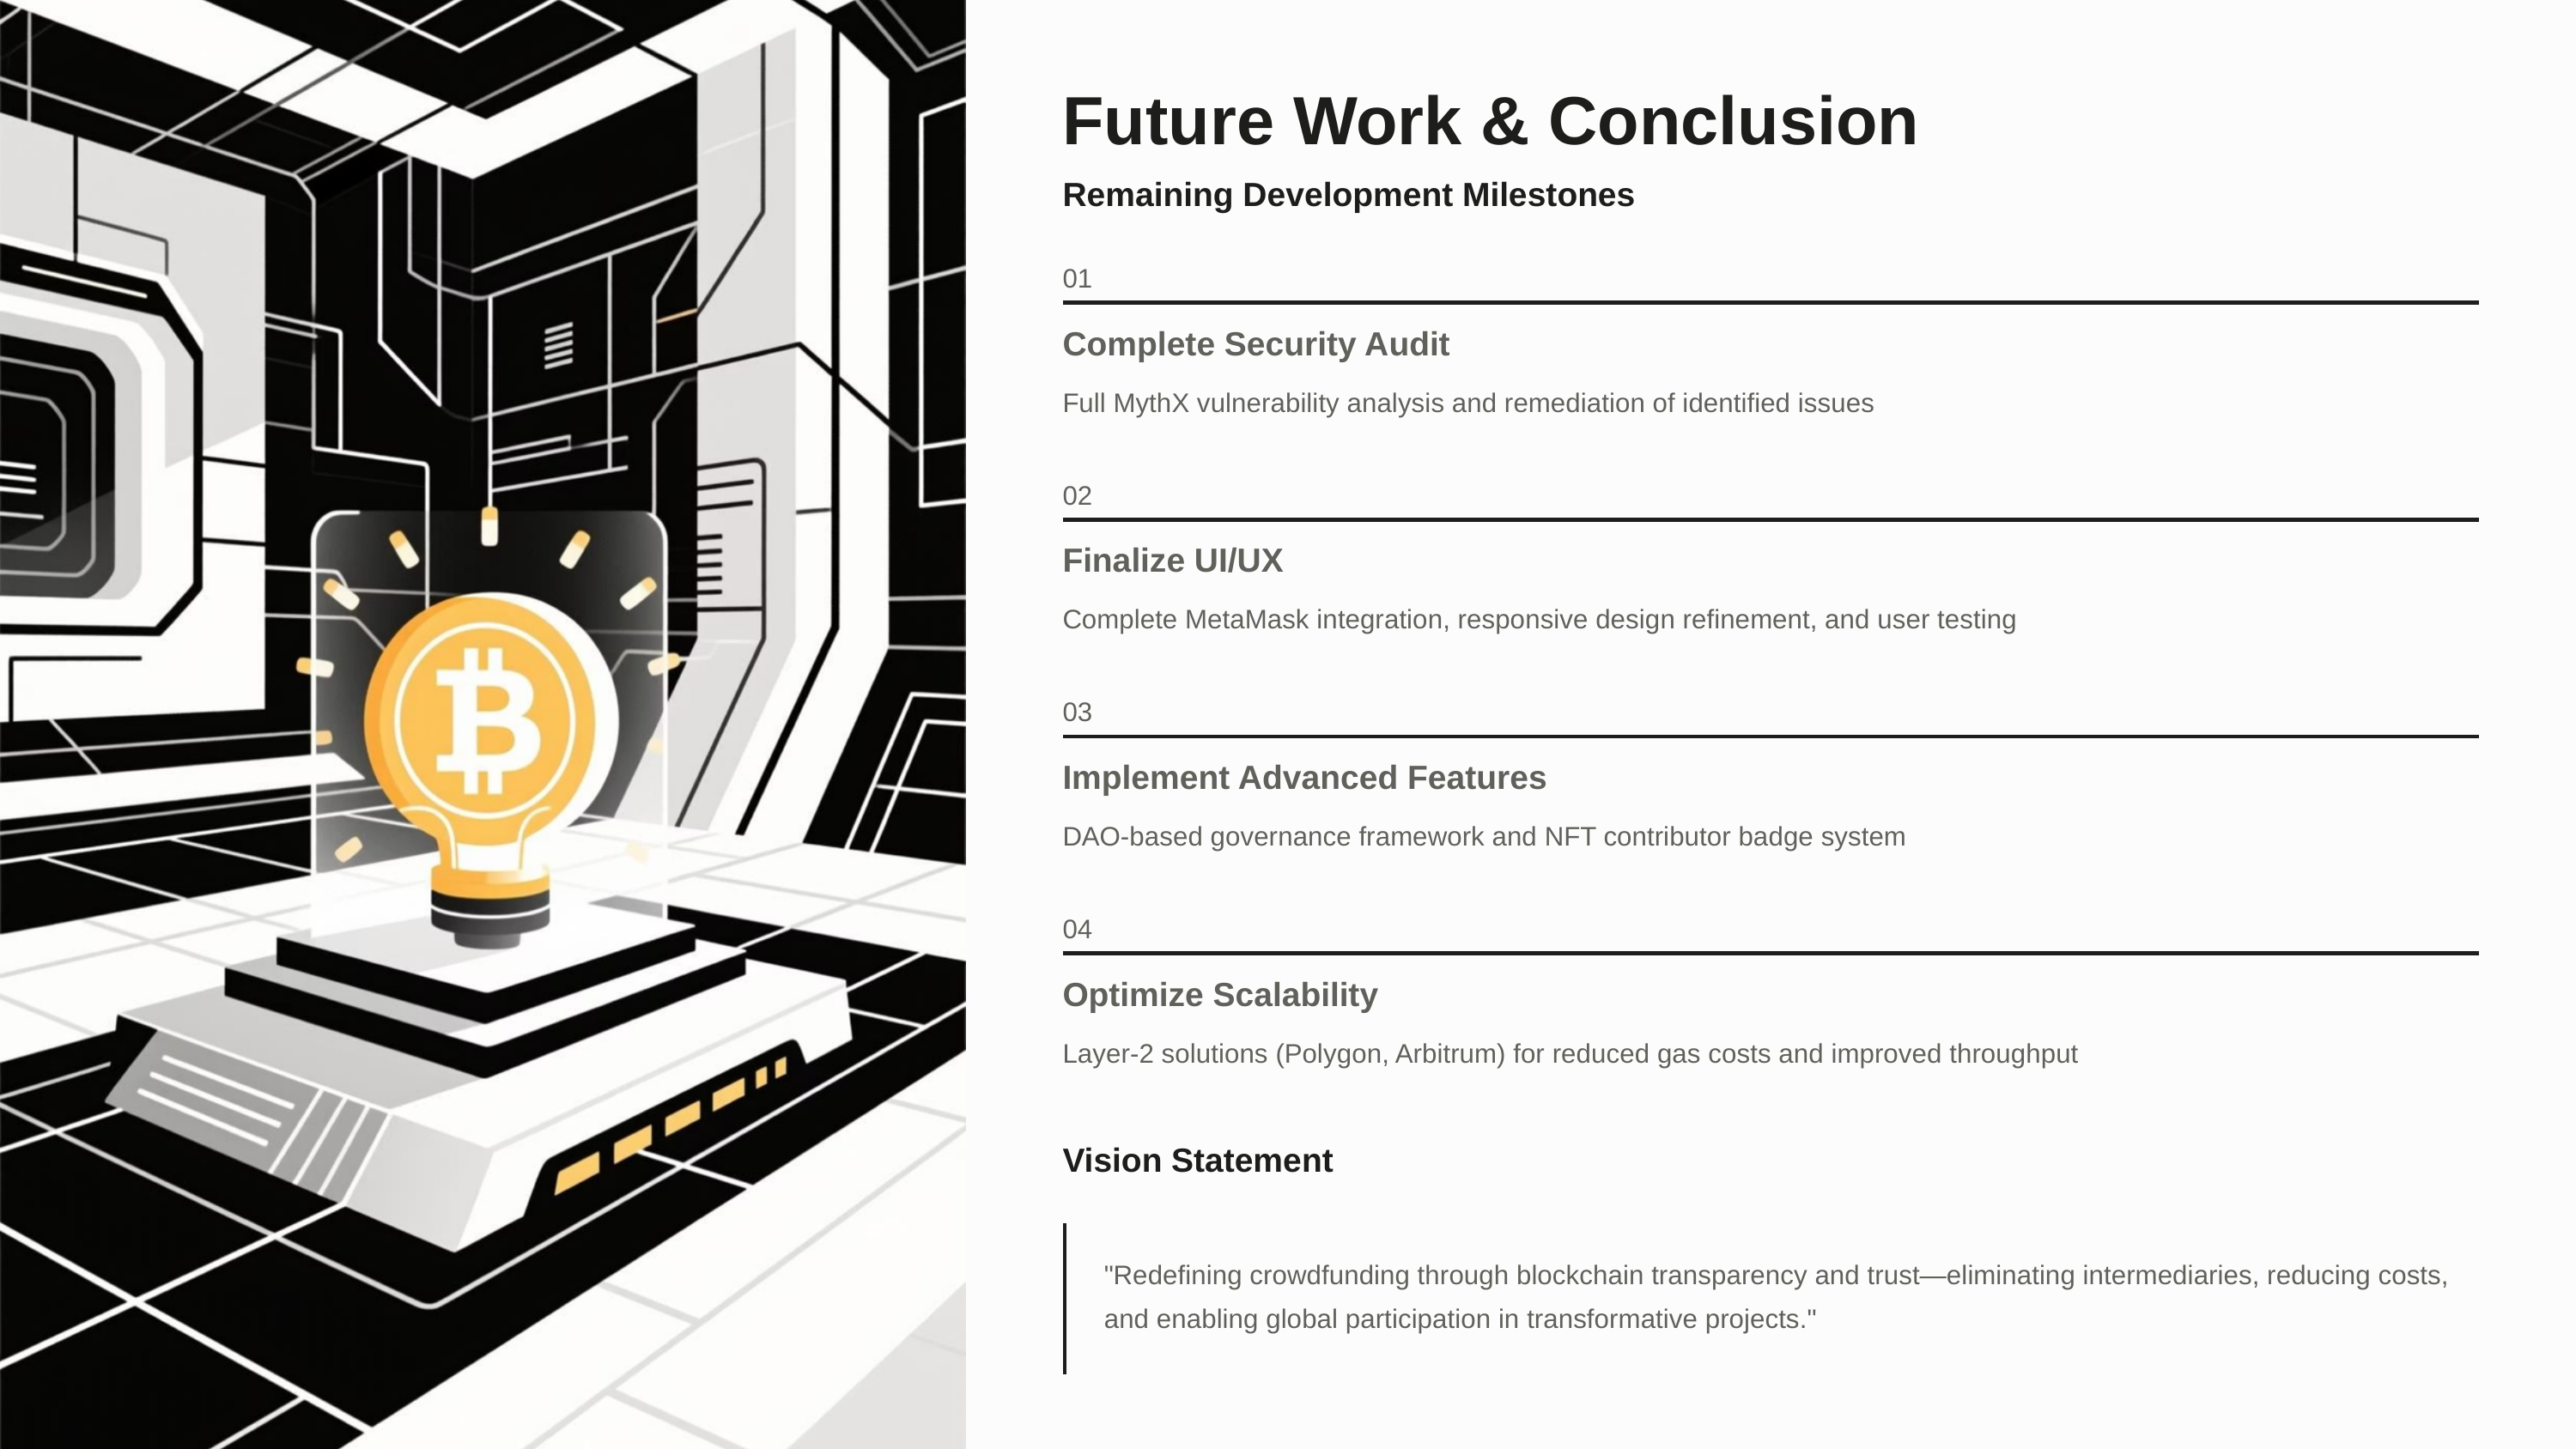

Future Work & Conclusion
Remaining Development Milestones
01

Complete Security Audit
Full MythX vulnerability analysis and remediation of identified issues
02

Finalize UI/UX
Complete MetaMask integration, responsive design refinement, and user testing
03

Implement Advanced Features
DAO-based governance framework and NFT contributor badge system
04

Optimize Scalability
Layer-2 solutions (Polygon, Arbitrum) for reduced gas costs and improved throughput
Vision Statement

"Redefining crowdfunding through blockchain transparency and trust—eliminating intermediaries, reducing costs, and enabling global participation in transformative projects."